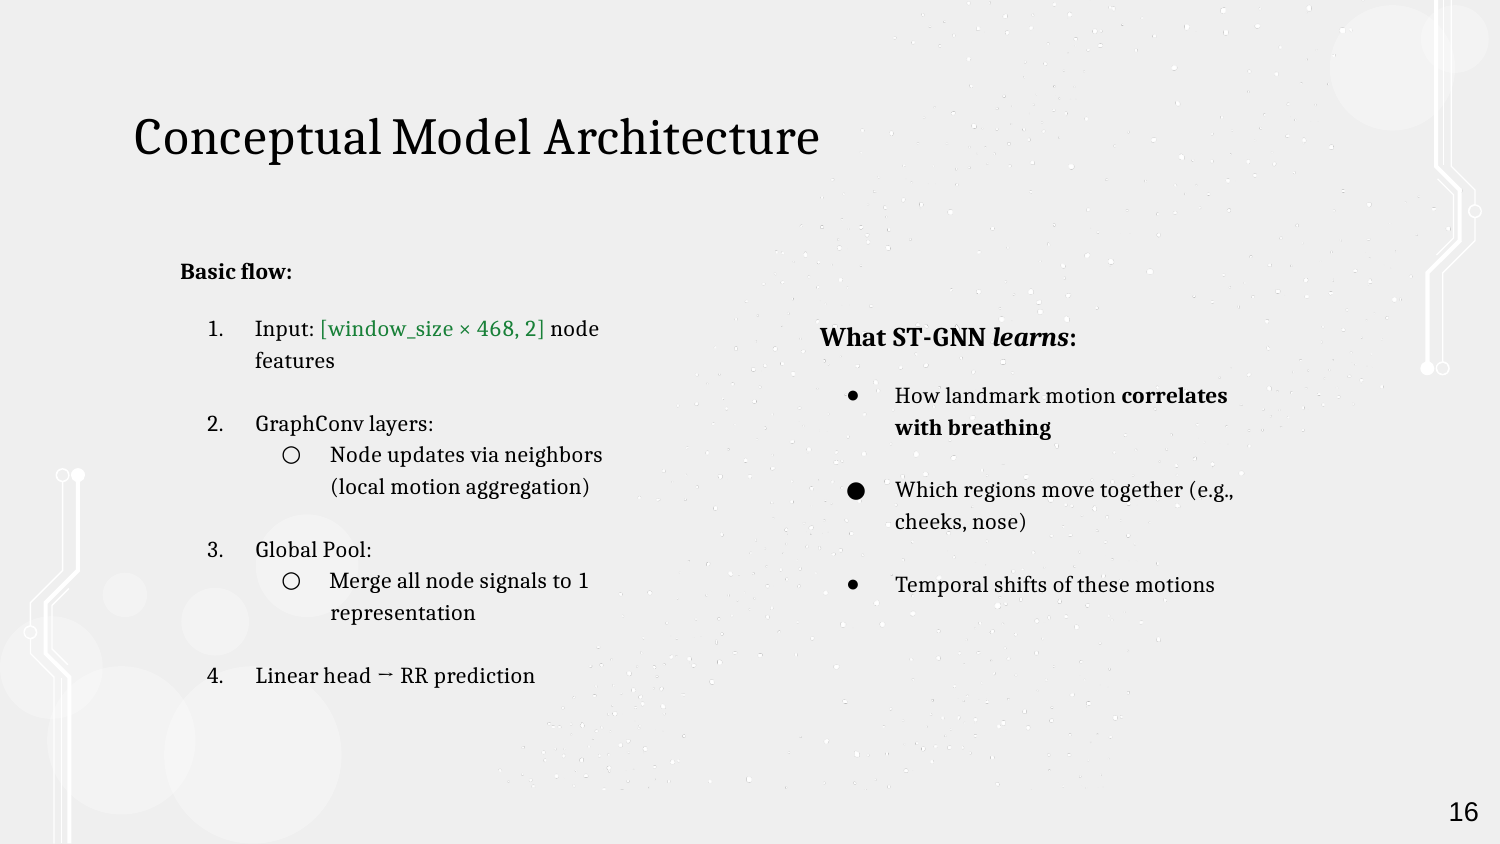

# Conceptual Model Architecture
Basic flow:
Input: [window_size × 468, 2] node features
GraphConv layers:
Node updates via neighbors (local motion aggregation)
Global Pool:
Merge all node signals to 1 representation
Linear head → RR prediction
What ST-GNN learns:
How landmark motion correlates with breathing
Which regions move together (e.g., cheeks, nose)
Temporal shifts of these motions
16